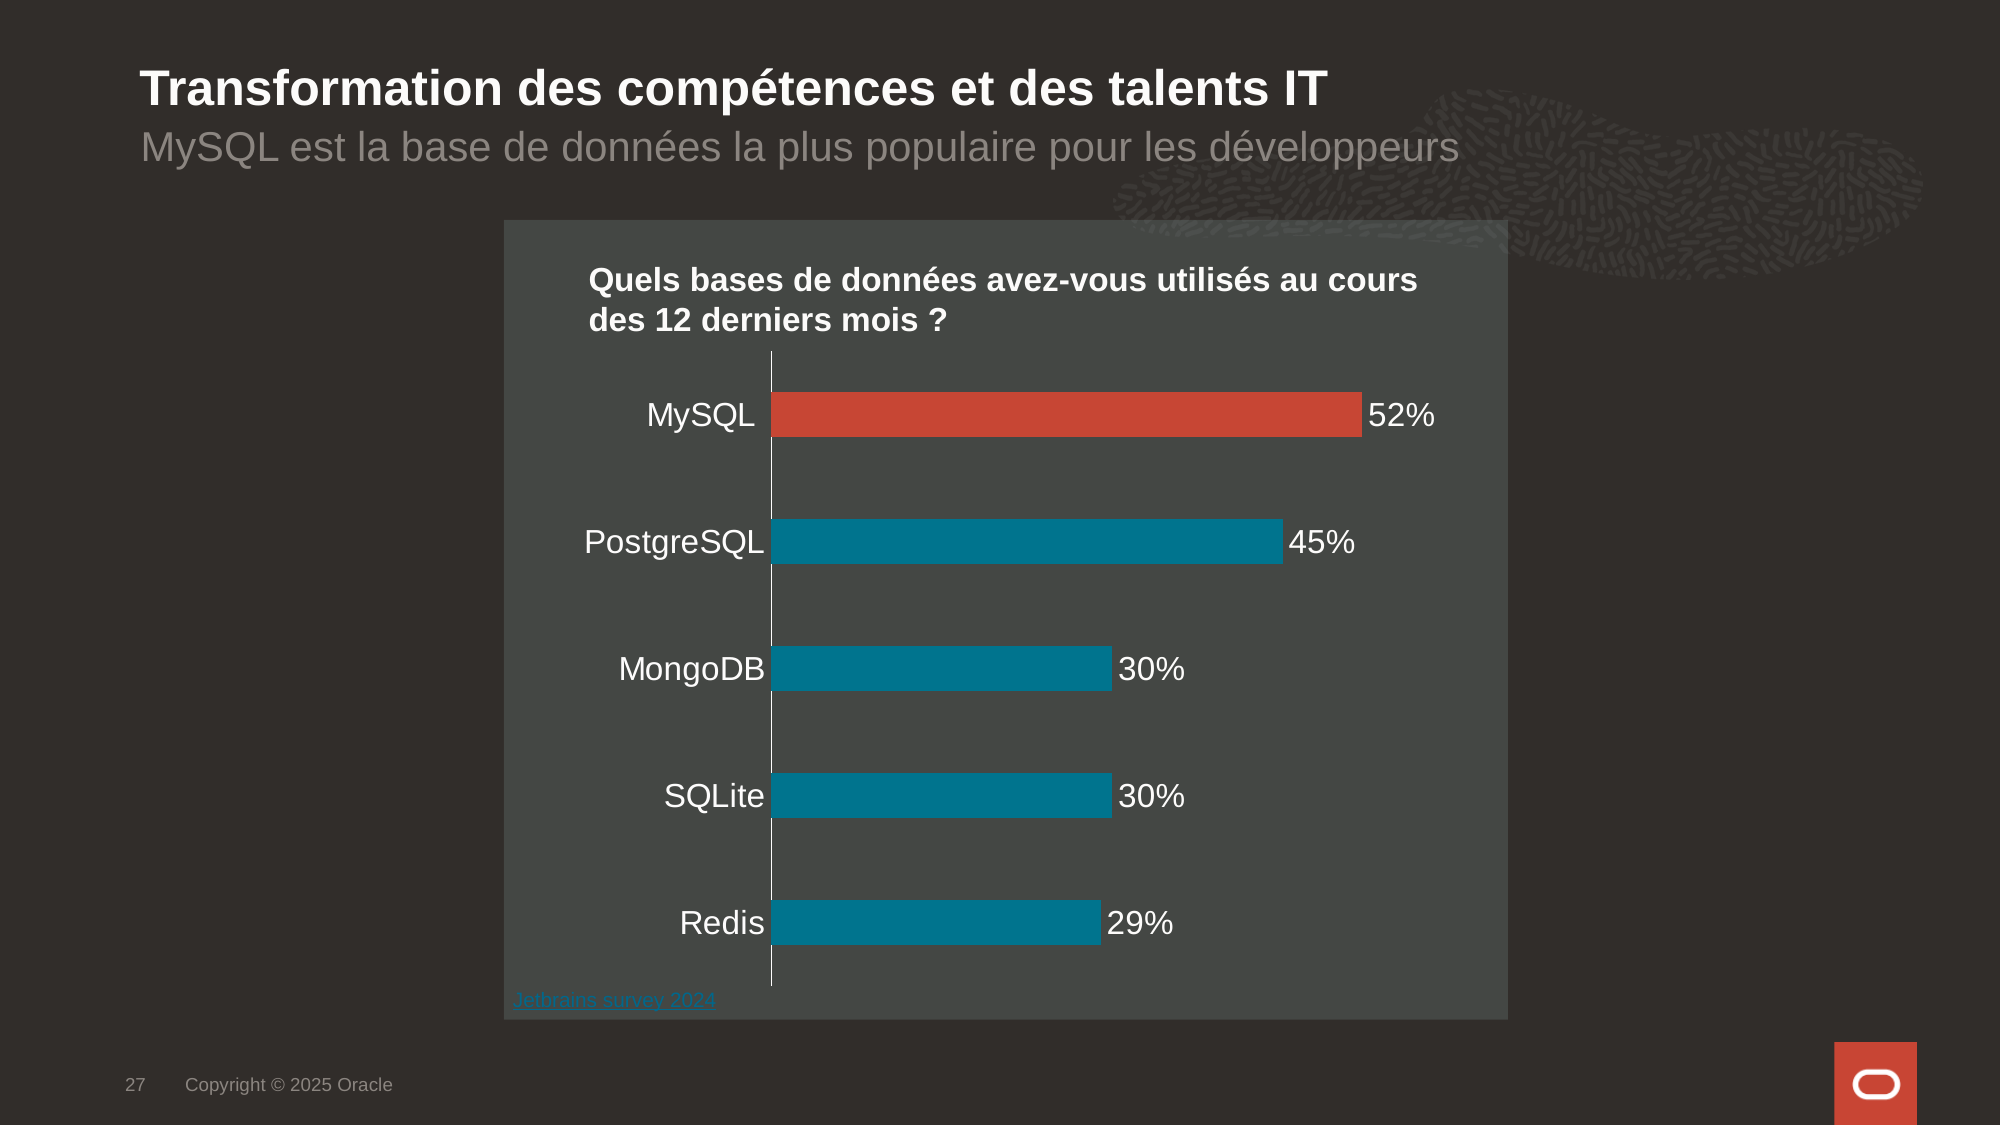

Transformation des compétences et des talents IT
MySQL est la base de données la plus populaire pour les développeurs

Quels bases de données avez-vous utilisés au cours des 12 derniers mois ?

### Chart

| Category |  |
|---|---|
| MySQL  | 0.52 |
| PostgreSQL | 0.45 |
| MongoDB | 0.3 |
| SQLite | 0.3 |
| Redis | 0.29 |
Jetbrains survey 2024
27
Copyright © 2025 Oracle